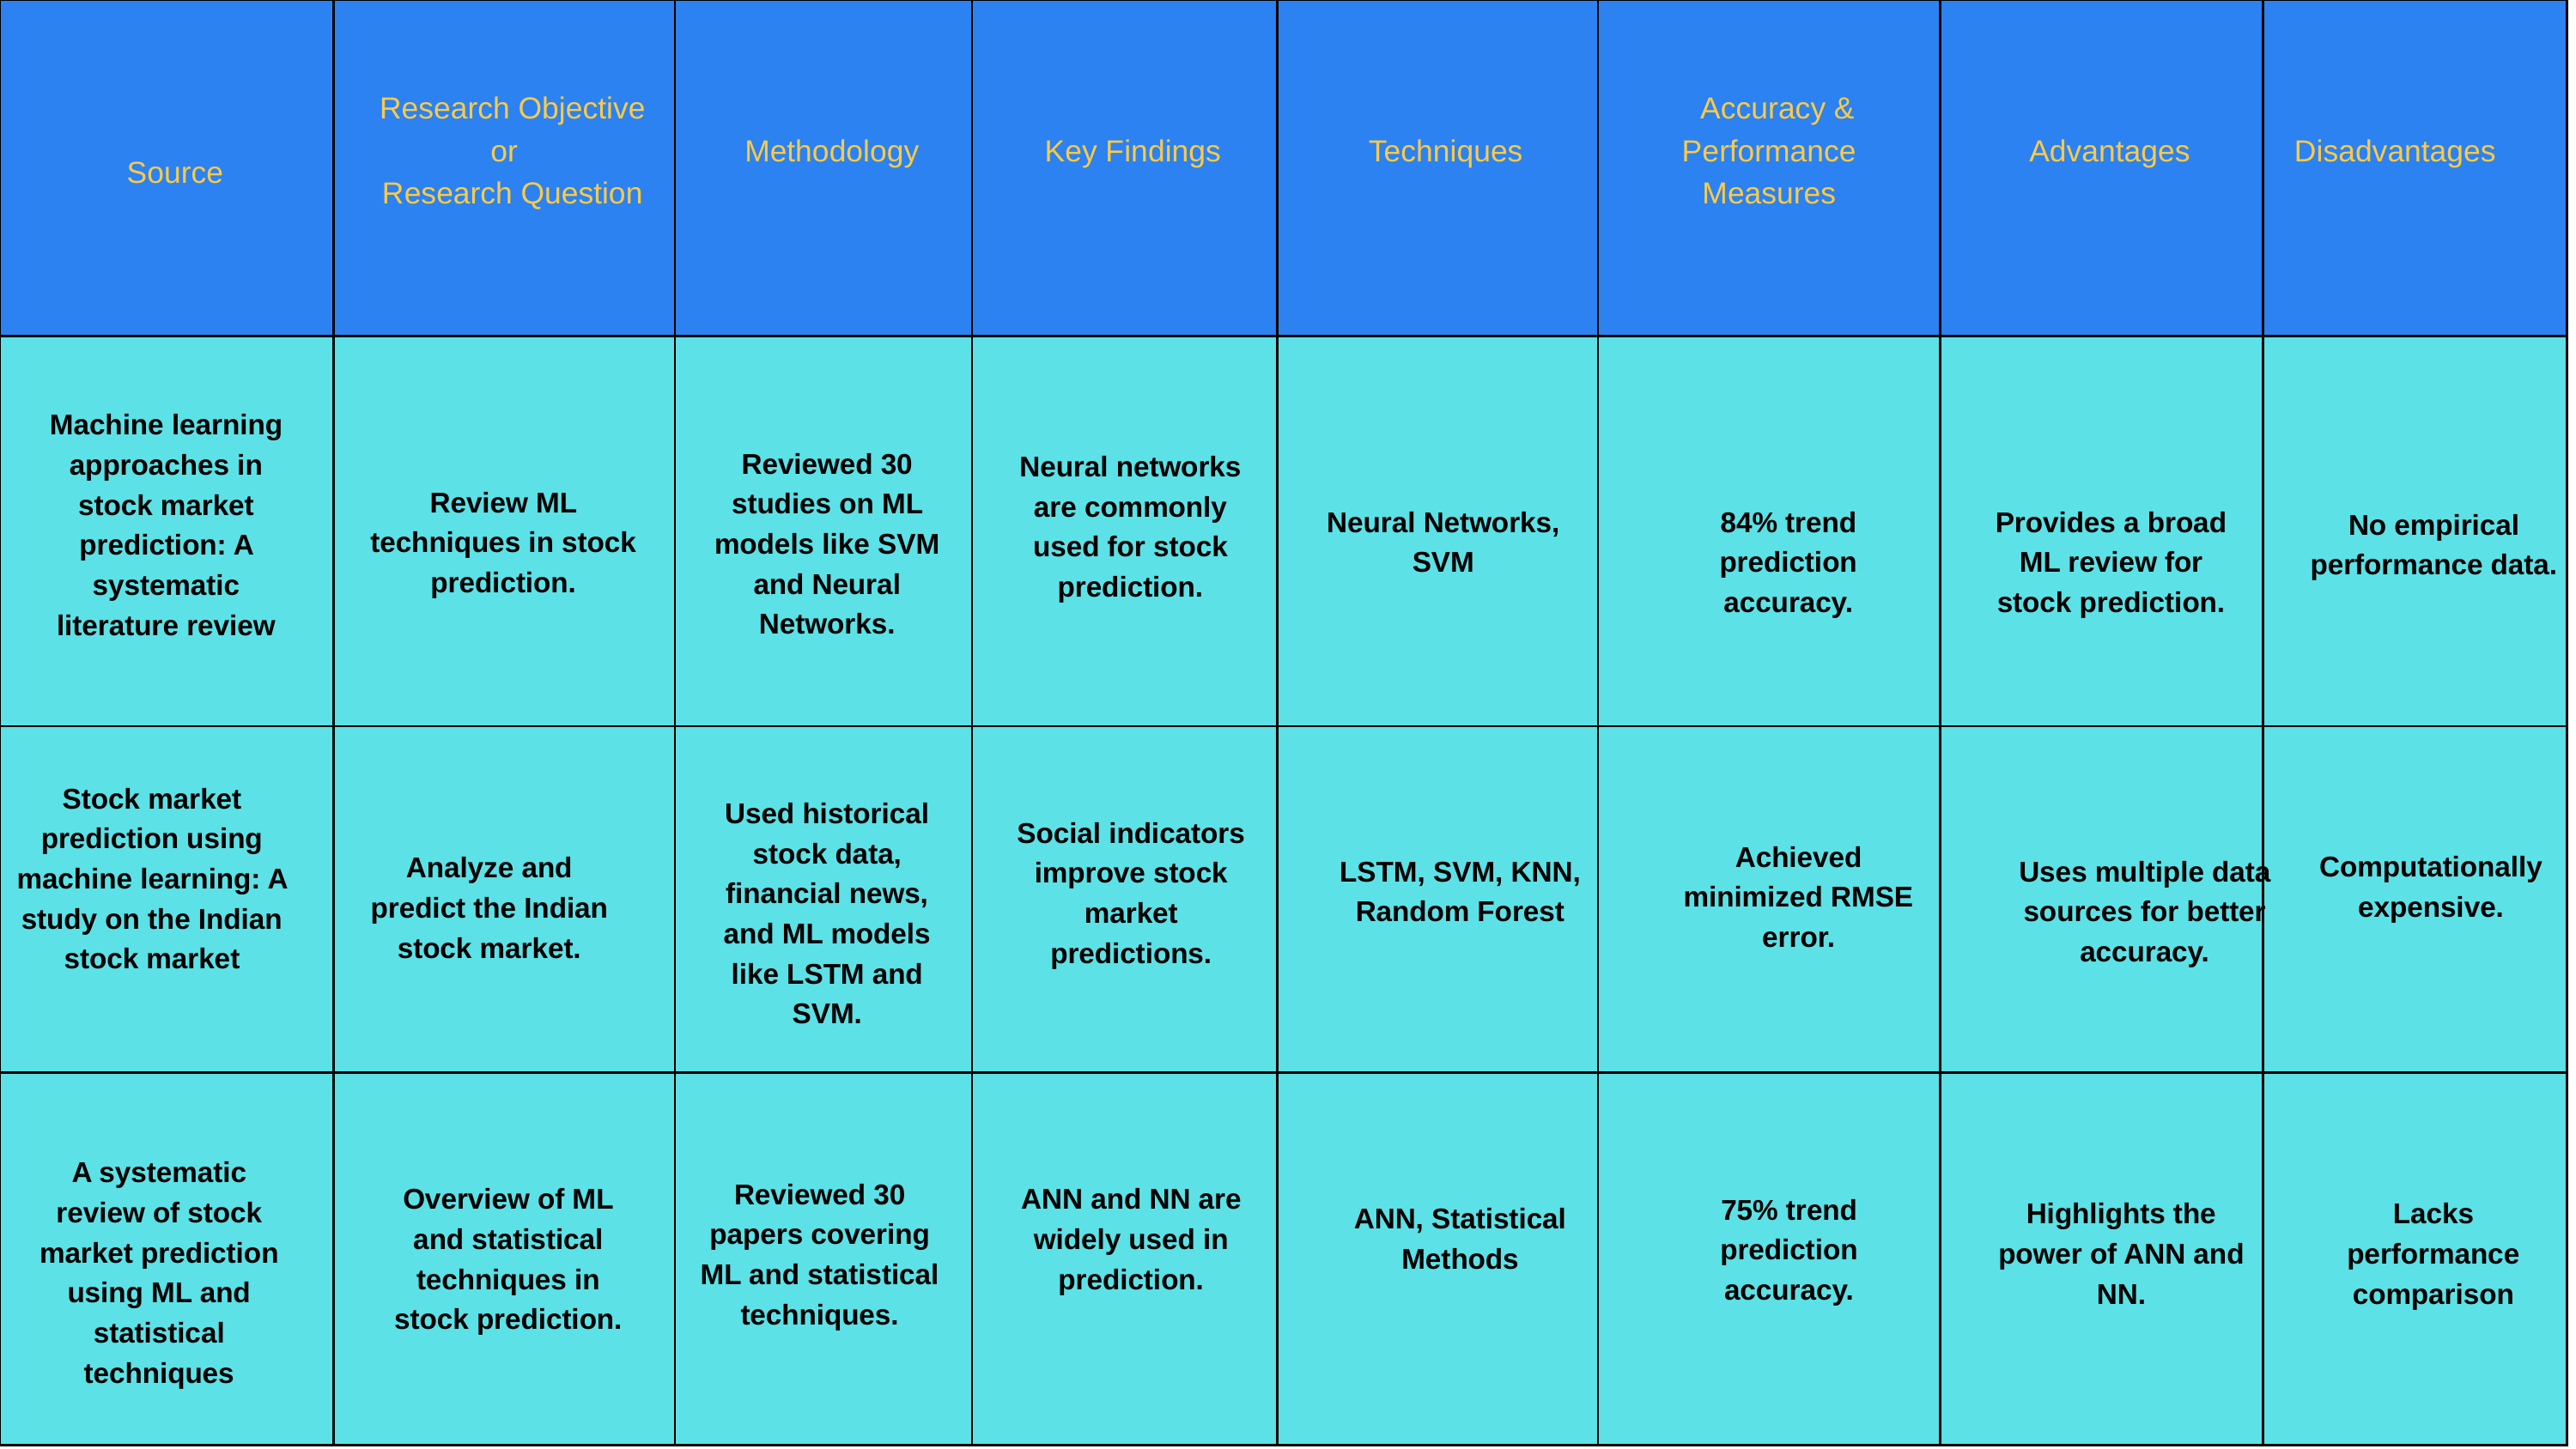

| Source | Research Objective or Research Question | Methodology | Key Findings | Techniques | Accuracy & Performance Measures | Advantages | Disadvantages |
| --- | --- | --- | --- | --- | --- | --- | --- |
|  |  |  |  |  |  |  |  |
|  |  |  |  |  |  |  |  |
|  |  |  |  |  |  |  |  |

Machine learning approaches in stock market prediction: A systematic literature review

Reviewed 30 studies on ML models like SVM and Neural Networks.

Neural networks are commonly used for stock prediction.

Review ML techniques in stock prediction.

Neural Networks, SVM

84% trend prediction accuracy.

Provides a broad ML review for stock prediction.

No empirical performance data.

Stock market prediction using machine learning: A study on the Indian stock market

Used historical stock data, financial news, and ML models like LSTM and SVM.

Analyze and predict the Indian stock market.

Social indicators improve stock market predictions.

Achieved minimized RMSE error.

Computationally expensive.

LSTM, SVM, KNN, Random Forest

Uses multiple data sources for better accuracy.

A systematic review of stock market prediction using ML and statistical techniques

Reviewed 30 papers covering ML and statistical techniques.

Overview of ML and statistical techniques in stock prediction.

ANN and NN are widely used in prediction.

75% trend prediction accuracy.

Highlights the power of ANN and NN.

Lacks performance comparison

ANN, Statistical Methods